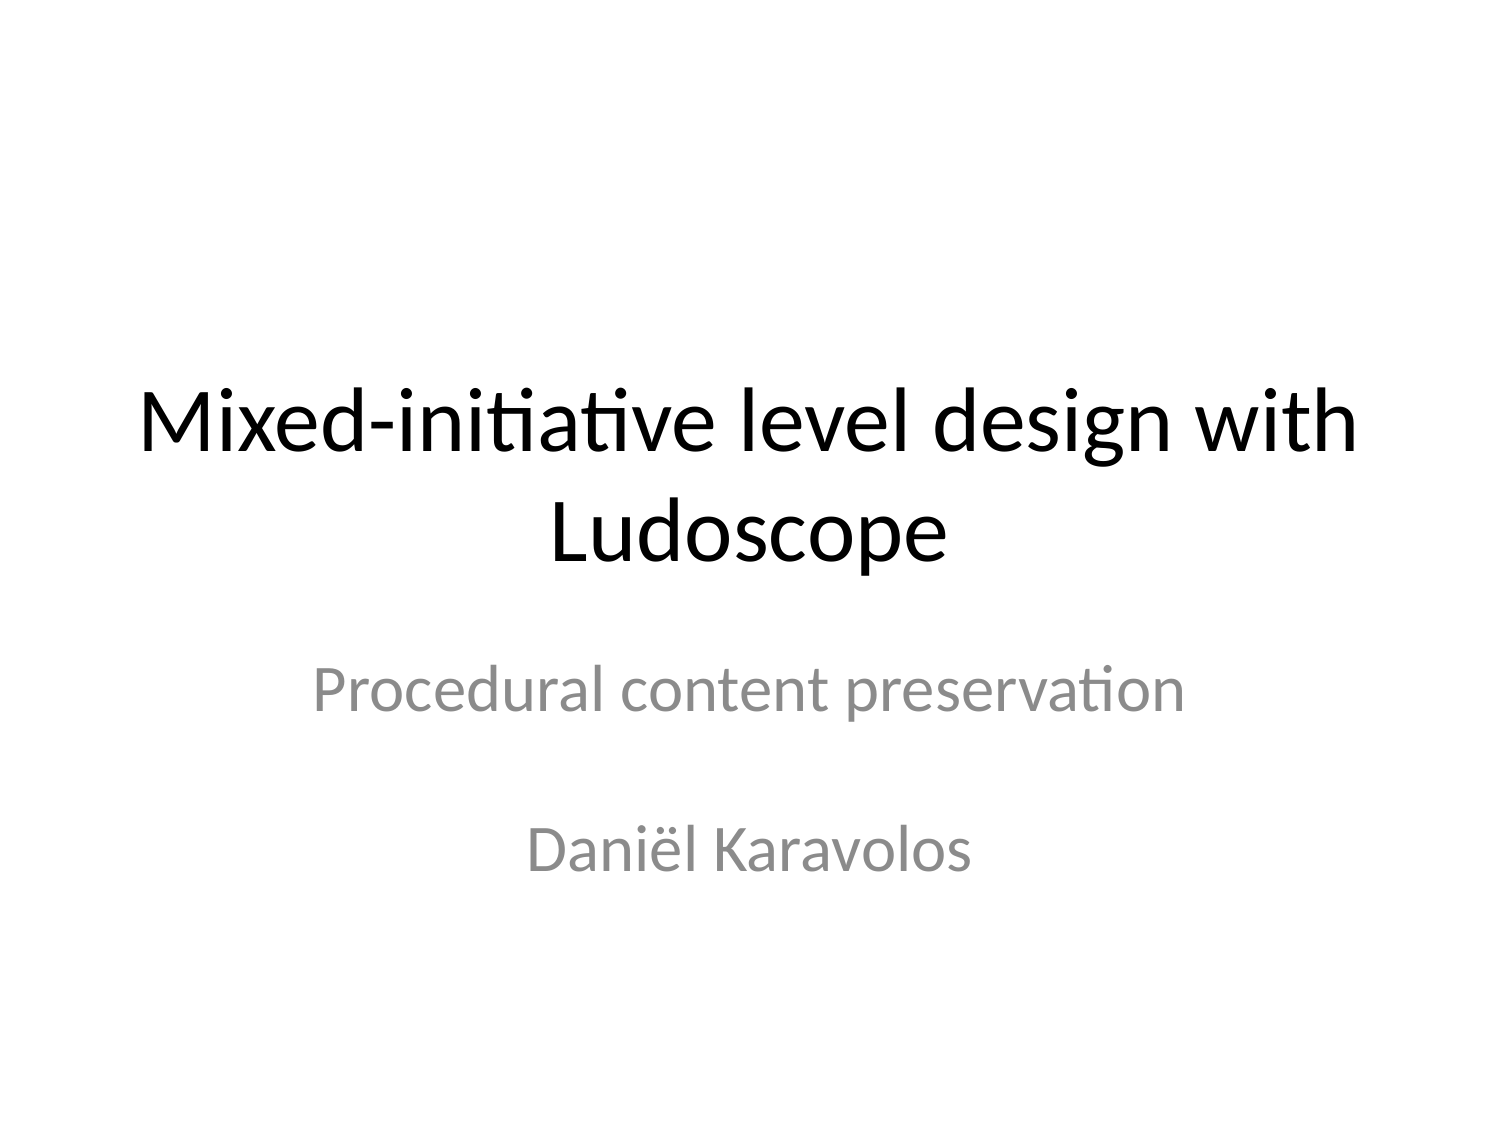

# Mixed-initiative level design with Ludoscope
Procedural content preservation
Daniël Karavolos